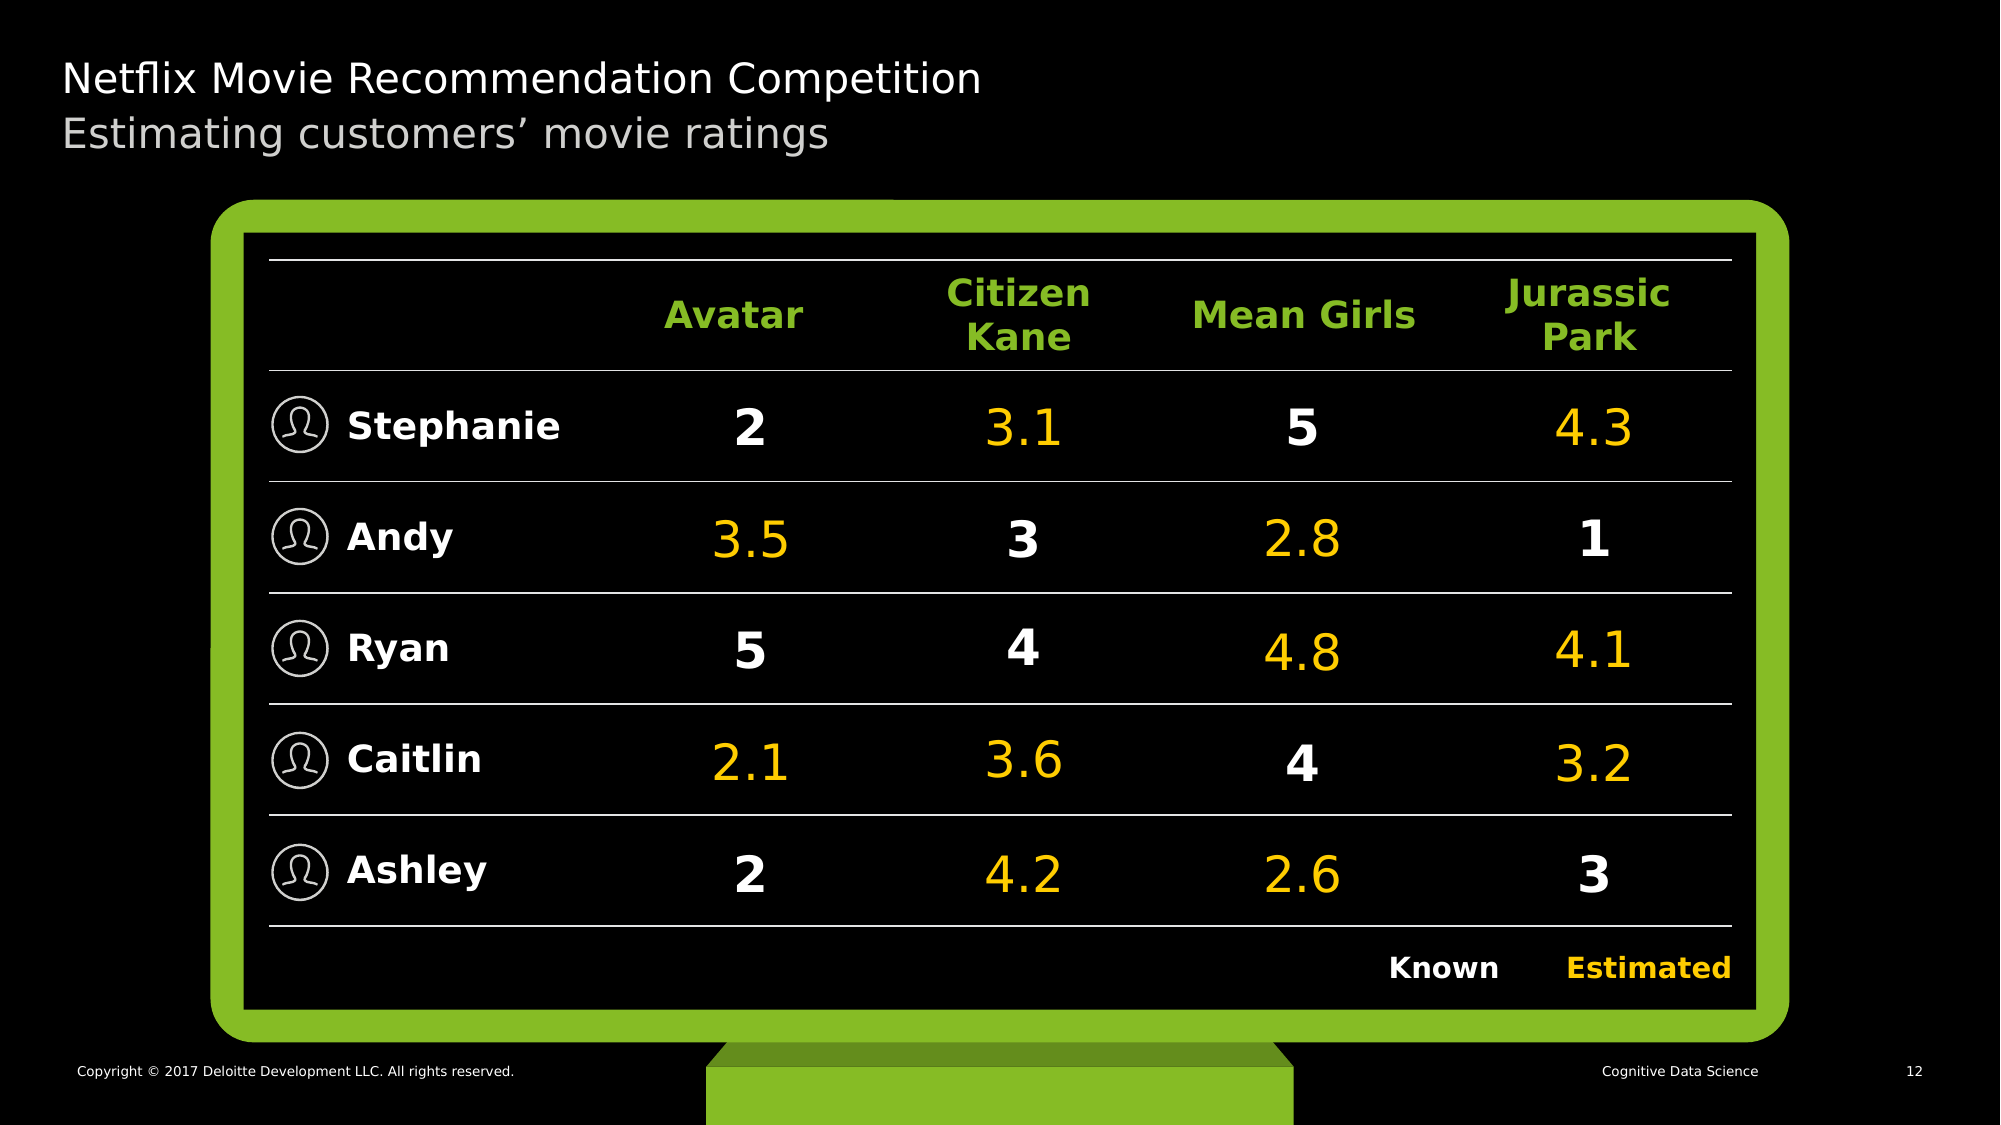

Netflix Movie Recommendation Competition
Estimating customers’ movie ratings

|  | Avatar | Citizen Kane | Mean Girls | Jurassic Park |
| --- | --- | --- | --- | --- |
| Stephanie |  |  |  |  |
| Andy |  |  |  |  |
| Ryan |  |  |  |  |
| Caitlin |  |  |  |  |
| Ashley |  |  |  |  |
3.1
4.3
2.8
3.5
4.1
4.8
3.6
2.1
3.2
4.2
2.6
2
5

1
3

4
5

4

2
3

Estimated
Known